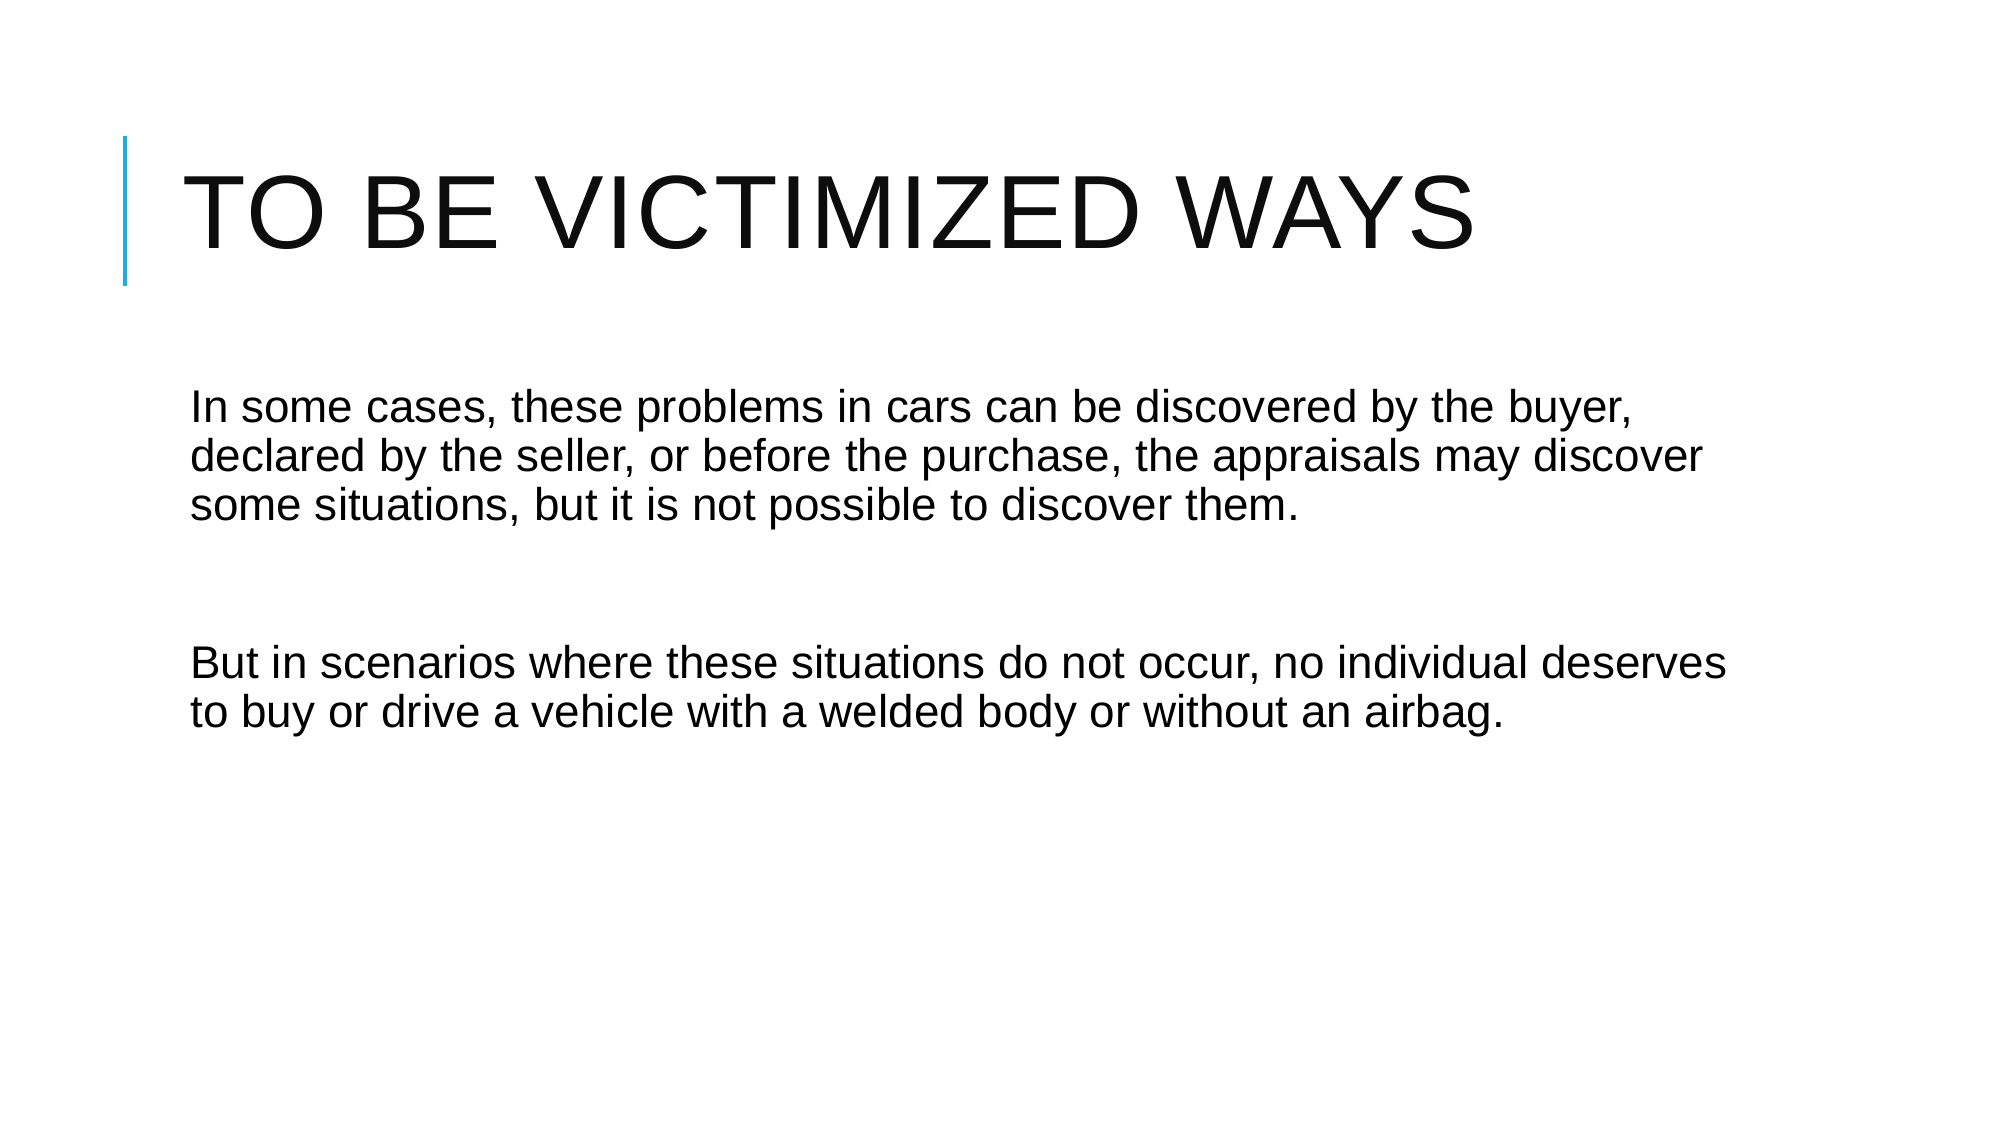

# TO BE VICTIMIZED WAYS
In some cases, these problems in cars can be discovered by the buyer, declared by the seller, or before the purchase, the appraisals may discover some situations, but it is not possible to discover them.

But in scenarios where these situations do not occur, no individual deserves to buy or drive a vehicle with a welded body or without an airbag.